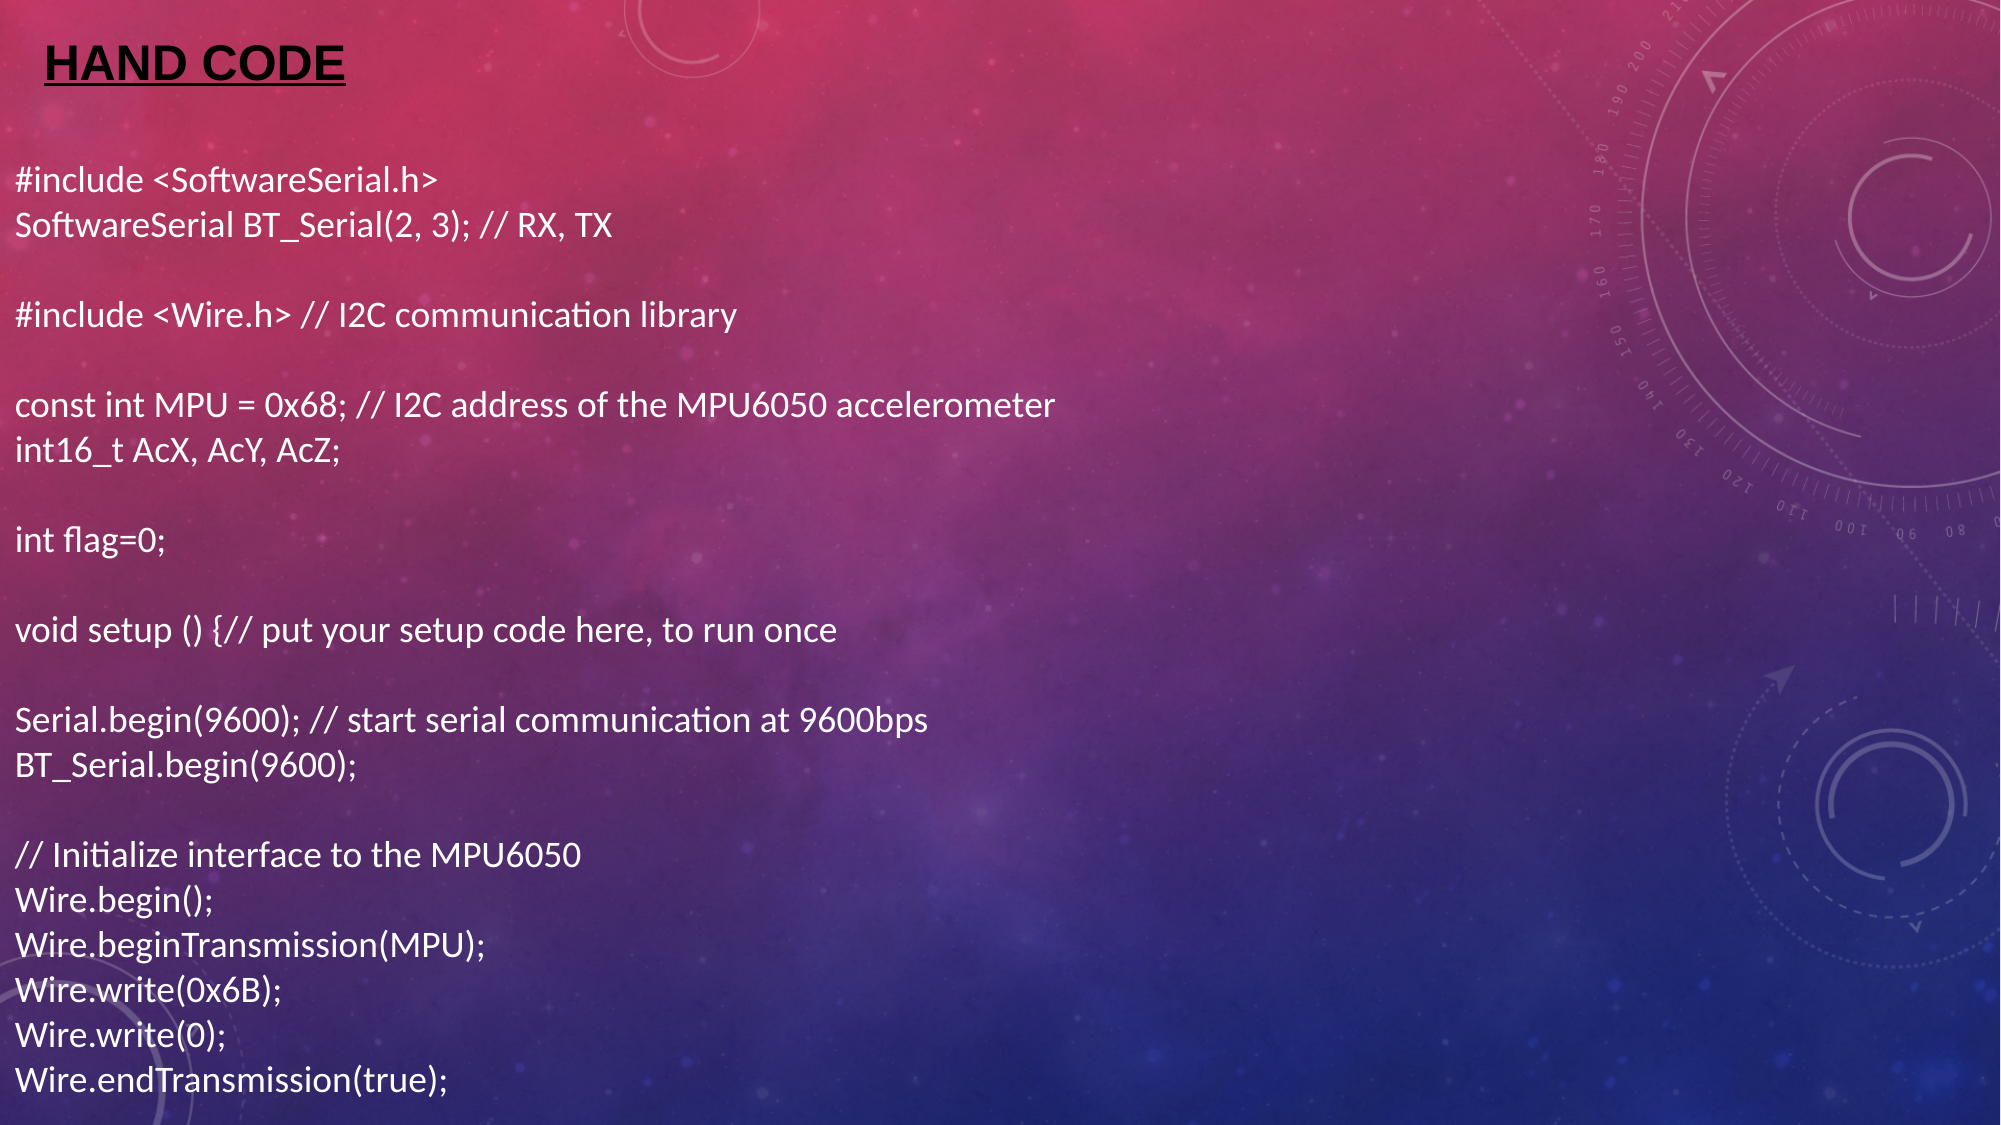

HAND CODE
#include <SoftwareSerial.h>
SoftwareSerial BT_Serial(2, 3); // RX, TX

#include <Wire.h> // I2C communication library

const int MPU = 0x68; // I2C address of the MPU6050 accelerometer
int16_t AcX, AcY, AcZ;

int flag=0;

void setup () {// put your setup code here, to run once

Serial.begin(9600); // start serial communication at 9600bps
BT_Serial.begin(9600);

// Initialize interface to the MPU6050
Wire.begin();
Wire.beginTransmission(MPU);
Wire.write(0x6B);
Wire.write(0);
Wire.endTransmission(true);